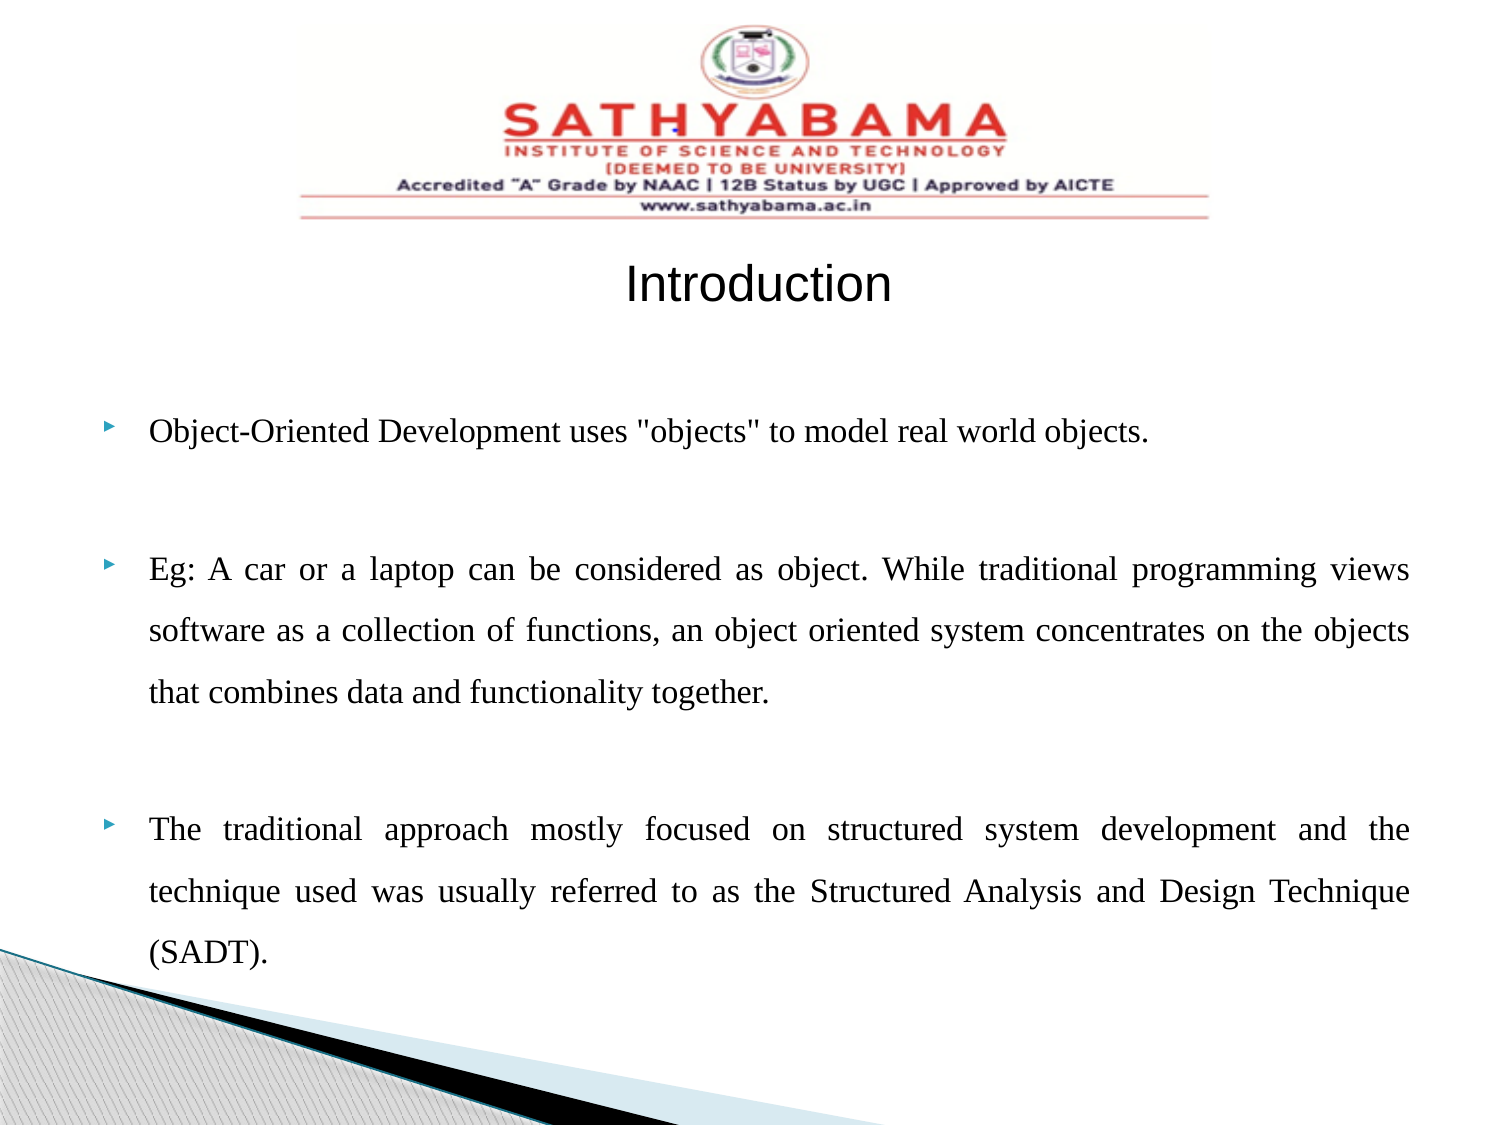

#
Introduction

Object-Oriented Development uses "objects" to model real world objects.

Eg: A car or a laptop can be considered as object. While traditional programming views software as a collection of functions, an object oriented system concentrates on the objects that combines data and functionality together.

The traditional approach mostly focused on structured system development and the technique used was usually referred to as the Structured Analysis and Design Technique (SADT).